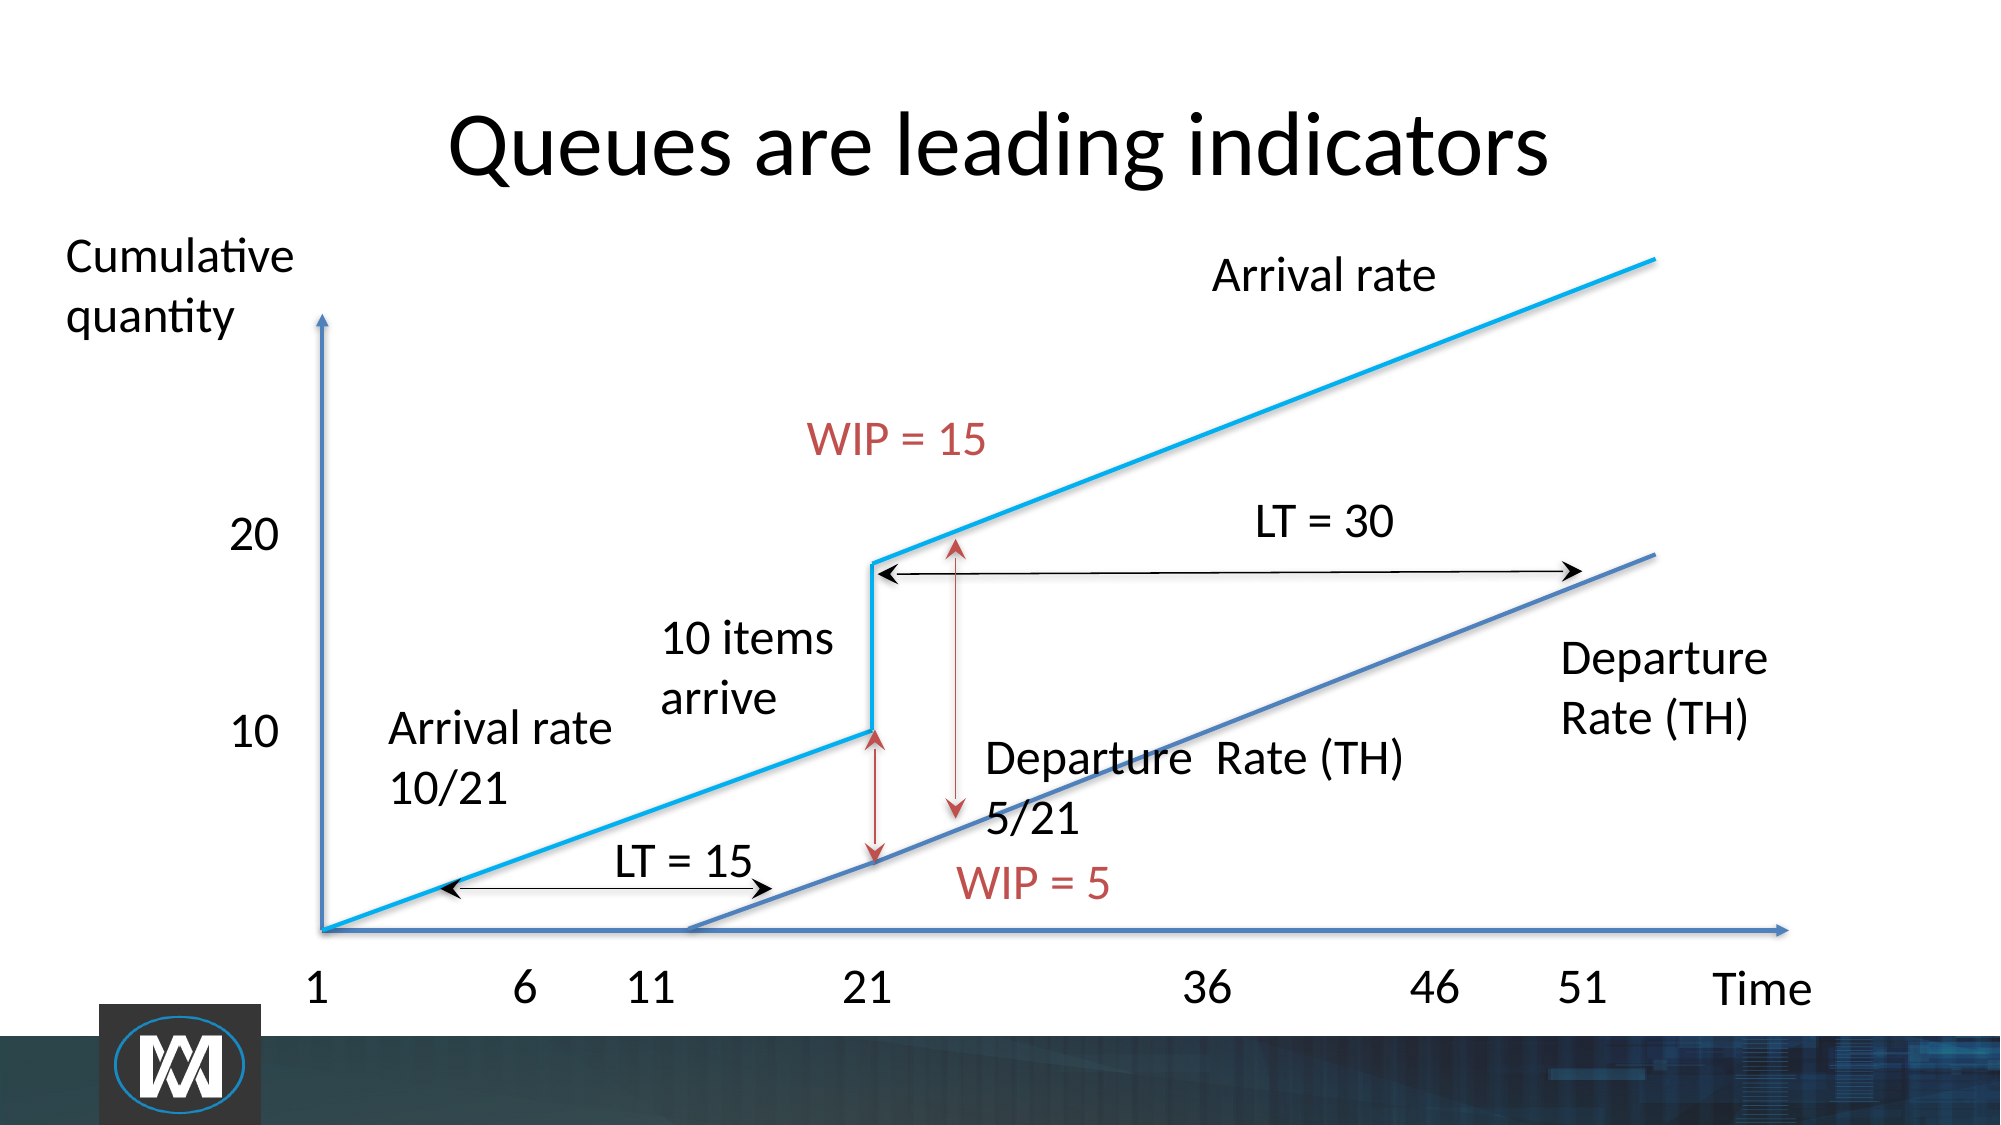

# Queues are leading indicators
Cumulative
quantity
Arrival rate
WIP = 15
LT = 30
20
10 items
arrive
Departure
Rate (TH)
Arrival rate
10/21
10
Departure  Rate (TH)
5/21
LT = 15
WIP = 5
1
6
11
21
36
46
51
Time